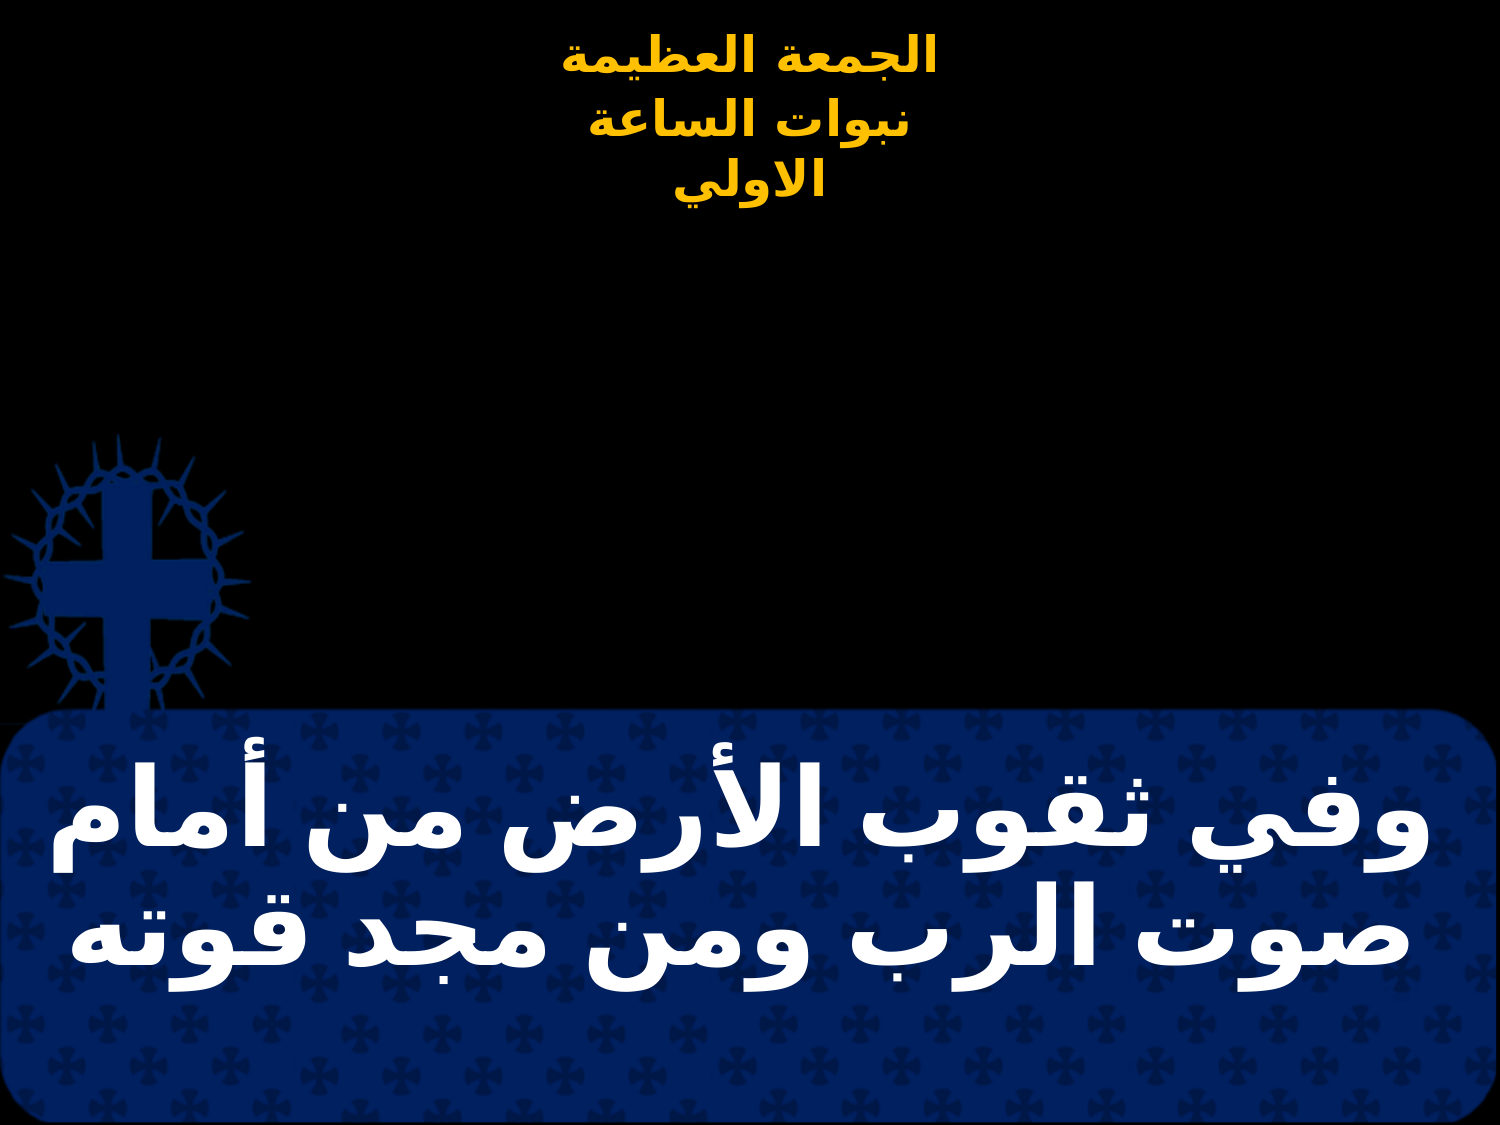

# وفي ثقوب الأرض من أمام صوت الرب ومن مجد قوته